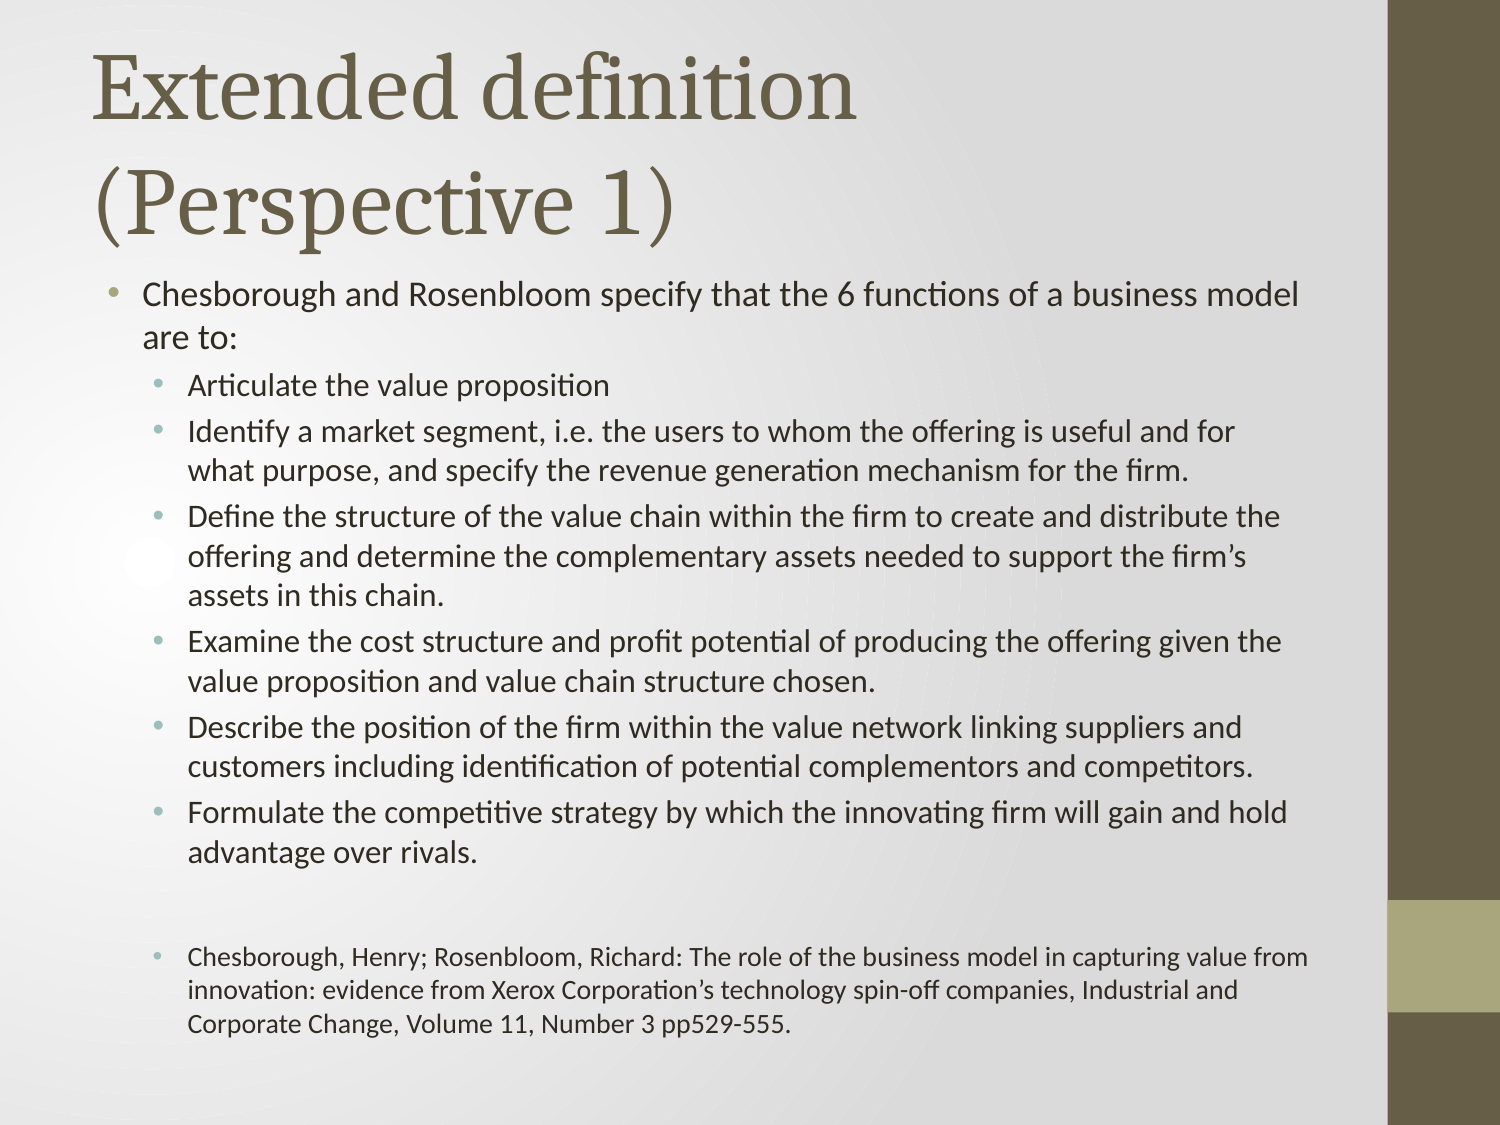

# Extended definition (Perspective 1)
Chesborough and Rosenbloom specify that the 6 functions of a business model are to:
Articulate the value proposition
Identify a market segment, i.e. the users to whom the offering is useful and for what purpose, and specify the revenue generation mechanism for the firm.
Define the structure of the value chain within the firm to create and distribute the offering and determine the complementary assets needed to support the firm’s assets in this chain.
Examine the cost structure and profit potential of producing the offering given the value proposition and value chain structure chosen.
Describe the position of the firm within the value network linking suppliers and customers including identification of potential complementors and competitors.
Formulate the competitive strategy by which the innovating firm will gain and hold advantage over rivals.

Chesborough, Henry; Rosenbloom, Richard: The role of the business model in capturing value from innovation: evidence from Xerox Corporation’s technology spin-off companies, Industrial and Corporate Change, Volume 11, Number 3 pp529-555.